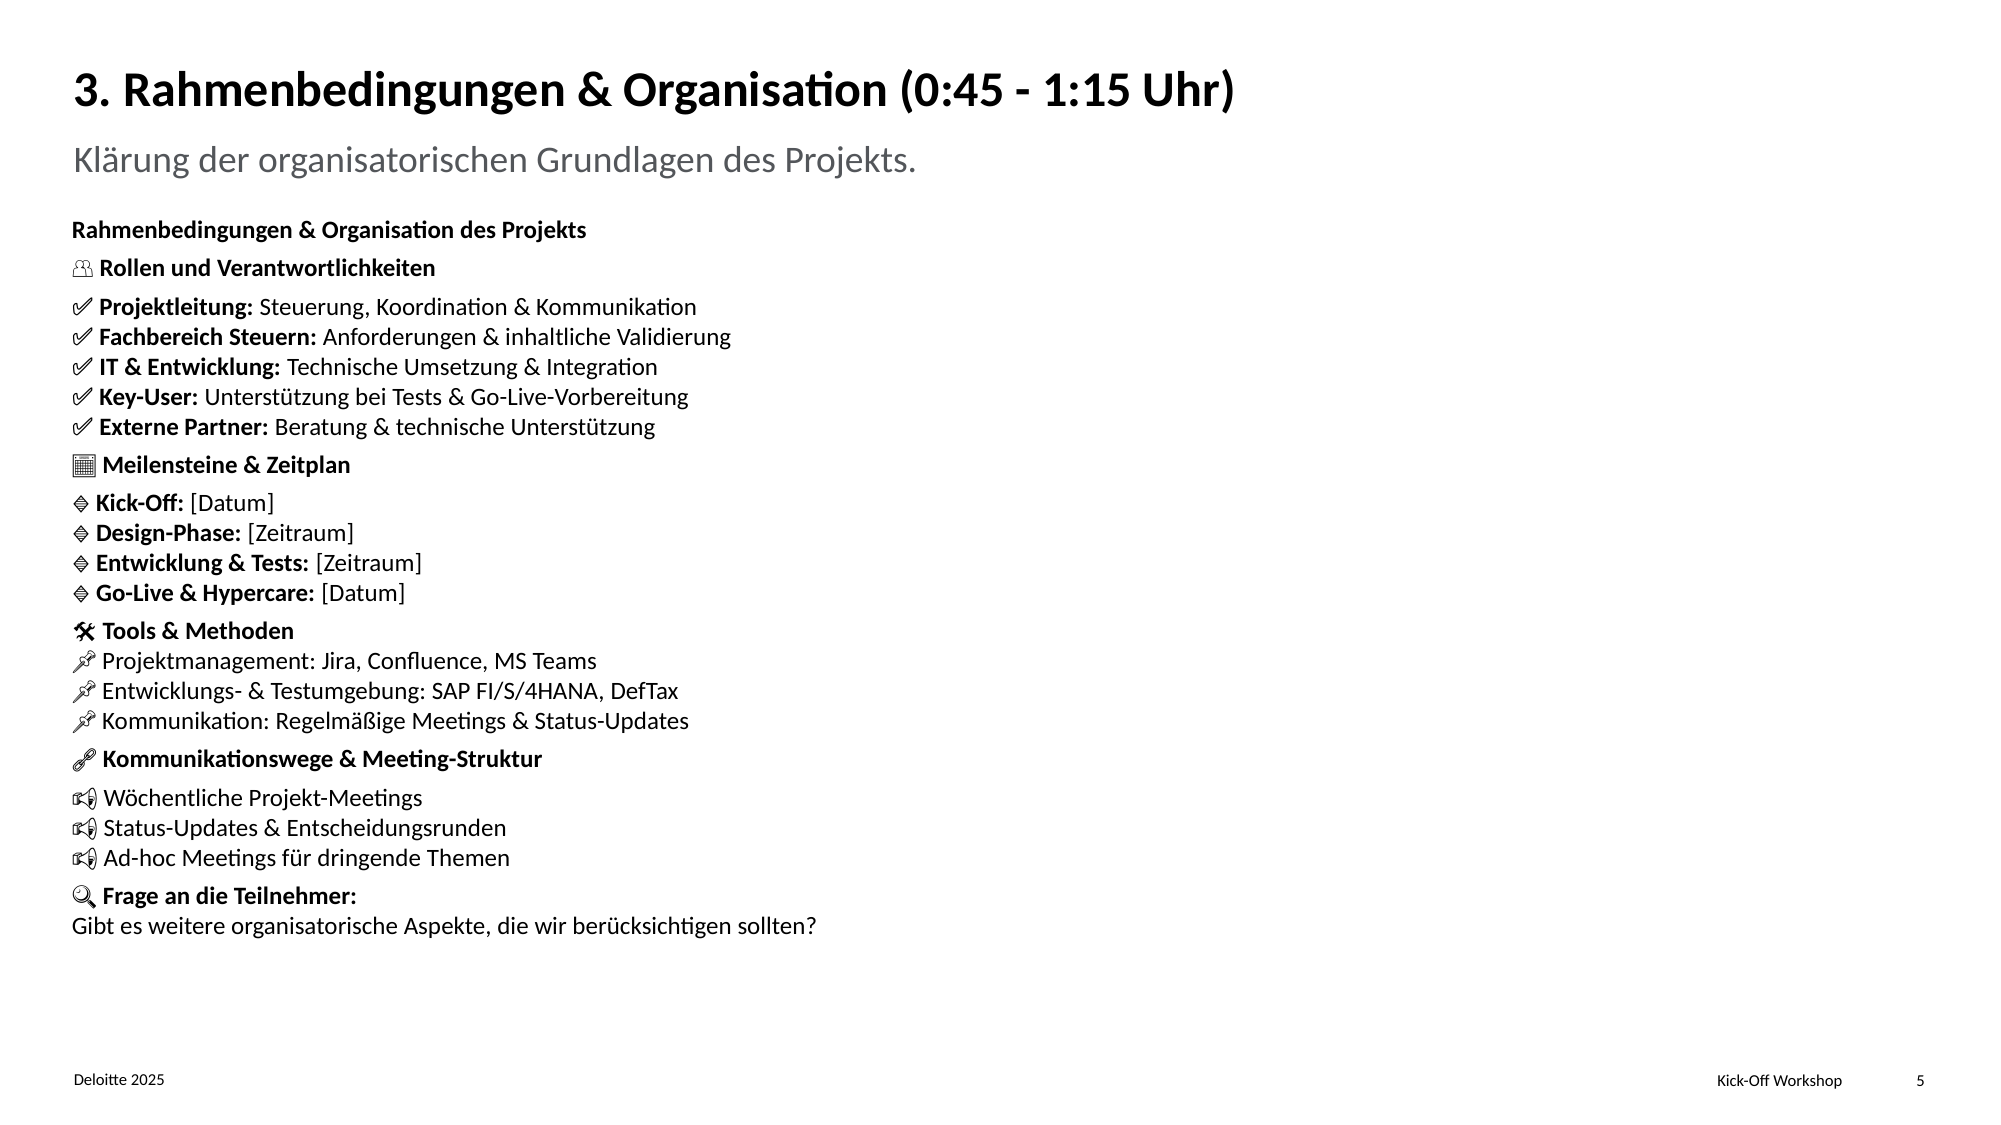

# 3. Rahmenbedingungen & Organisation (0:45 - 1:15 Uhr)
Klärung der organisatorischen Grundlagen des Projekts.

Rahmenbedingungen & Organisation des Projekts
👥 Rollen und Verantwortlichkeiten
✅ Projektleitung: Steuerung, Koordination & Kommunikation
✅ Fachbereich Steuern: Anforderungen & inhaltliche Validierung
✅ IT & Entwicklung: Technische Umsetzung & Integration
✅ Key-User: Unterstützung bei Tests & Go-Live-Vorbereitung
✅ Externe Partner: Beratung & technische Unterstützung
📅 Meilensteine & Zeitplan
🔹 Kick-Off: [Datum]
🔹 Design-Phase: [Zeitraum]
🔹 Entwicklung & Tests: [Zeitraum]
🔹 Go-Live & Hypercare: [Datum]
🛠 Tools & Methoden
📌 Projektmanagement: Jira, Confluence, MS Teams
📌 Entwicklungs- & Testumgebung: SAP FI/S/4HANA, DefTax
📌 Kommunikation: Regelmäßige Meetings & Status-Updates
🔗 Kommunikationswege & Meeting-Struktur
📢 Wöchentliche Projekt-Meetings
📢 Status-Updates & Entscheidungsrunden
📢 Ad-hoc Meetings für dringende Themen
🔍 Frage an die Teilnehmer:
Gibt es weitere organisatorische Aspekte, die wir berücksichtigen sollten?